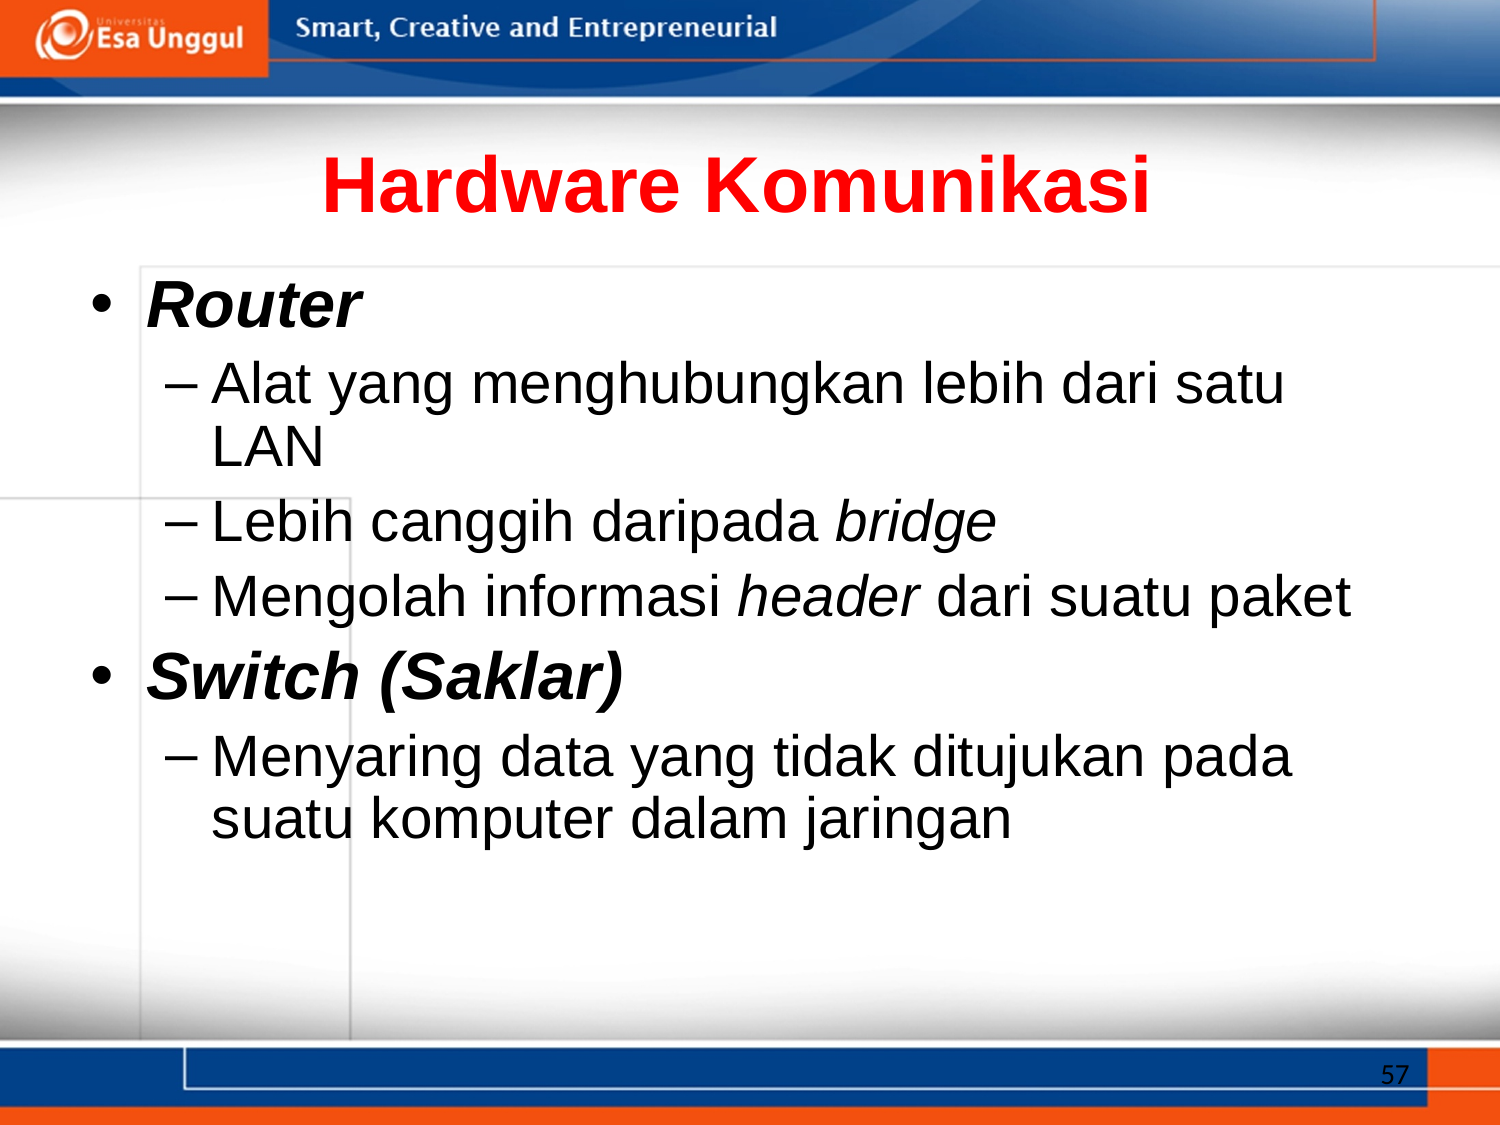

# Hardware Komunikasi
Router
Alat yang menghubungkan lebih dari satu LAN
Lebih canggih daripada bridge
Mengolah informasi header dari suatu paket
Switch (Saklar)
Menyaring data yang tidak ditujukan pada suatu komputer dalam jaringan
57